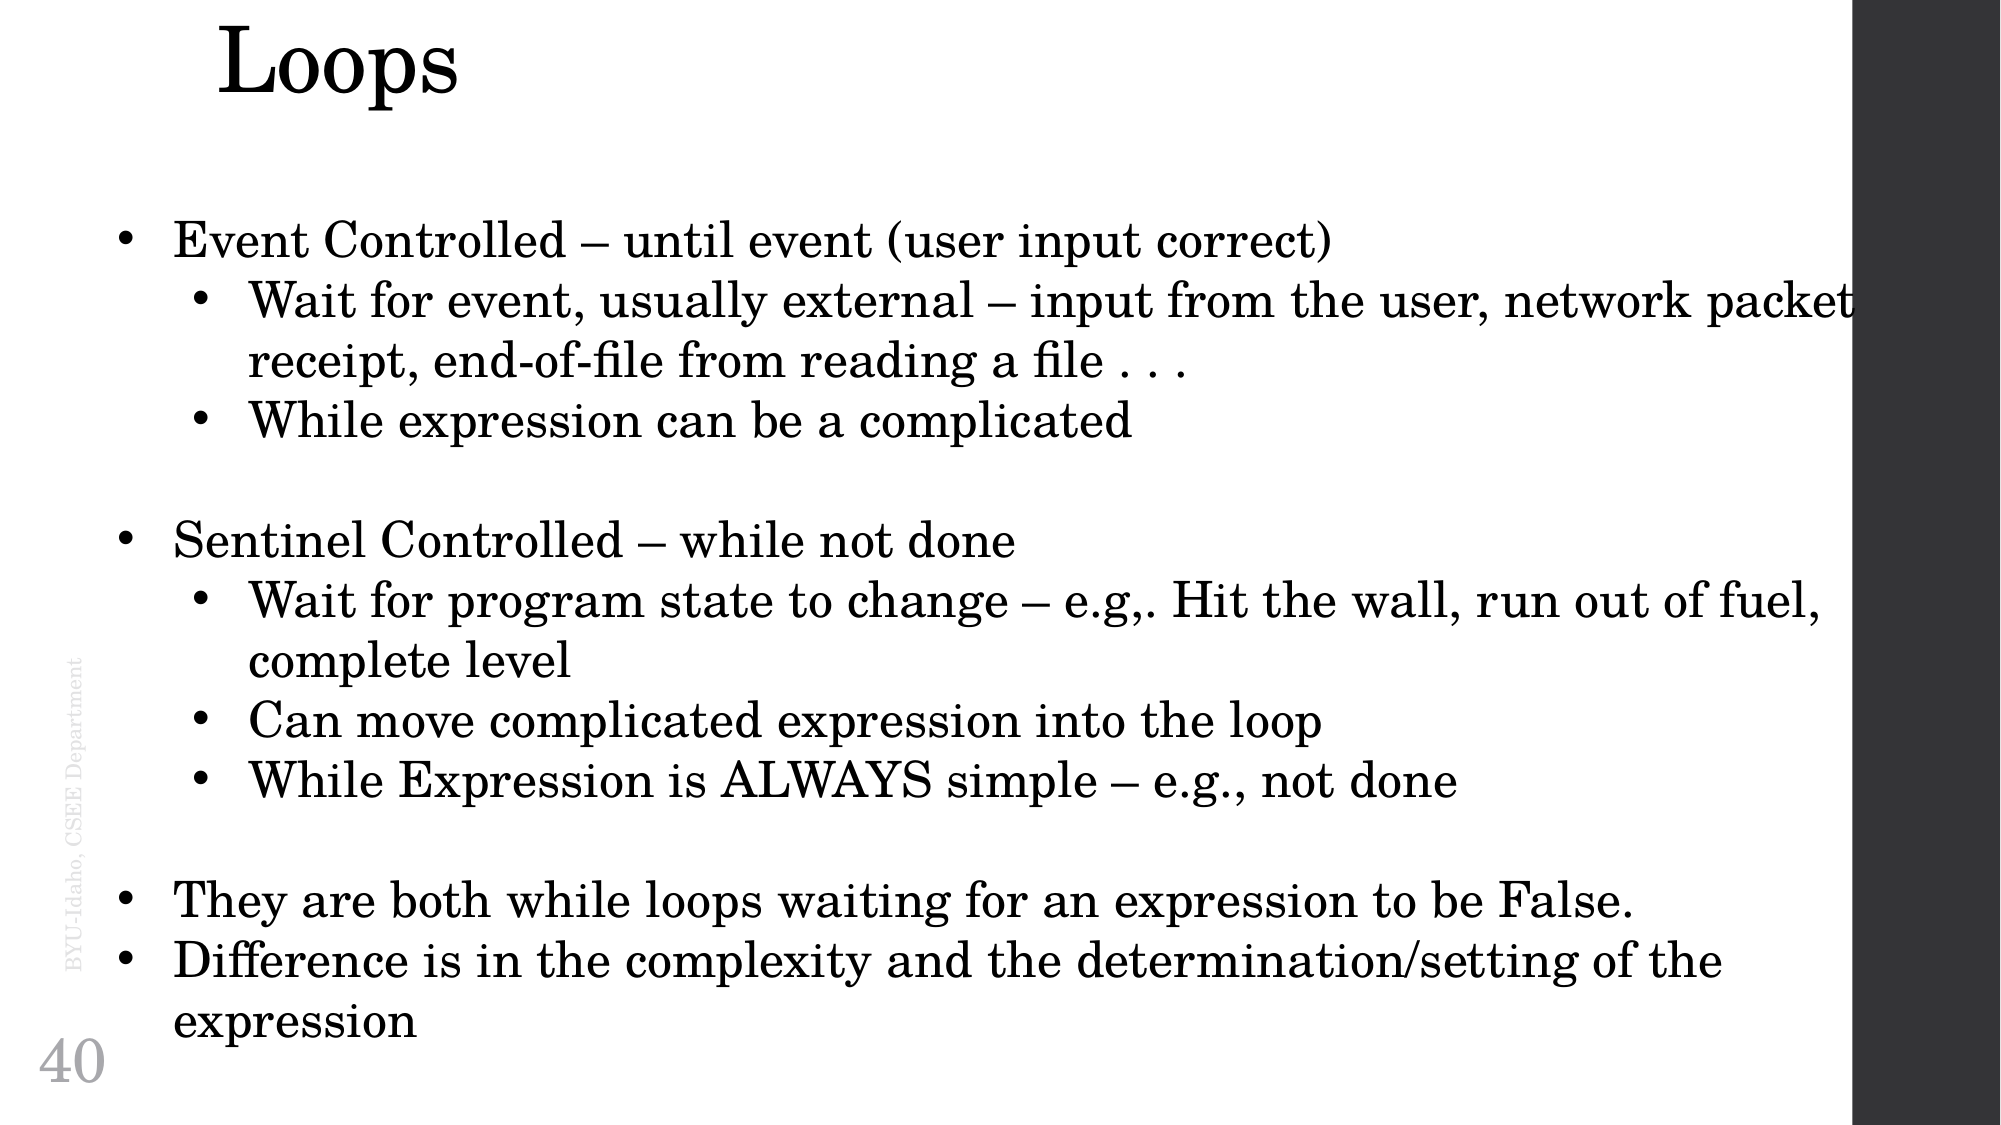

# Loops
Event Controlled – until event (user input correct)
Wait for event, usually external – input from the user, network packet receipt, end-of-file from reading a file . . .
While expression can be a complicated

Sentinel Controlled – while not done
Wait for program state to change – e.g,. Hit the wall, run out of fuel, complete level
Can move complicated expression into the loop
While Expression is ALWAYS simple – e.g., not done

They are both while loops waiting for an expression to be False.
Difference is in the complexity and the determination/setting of the expression

BYU-Idaho, CSEE Department
40